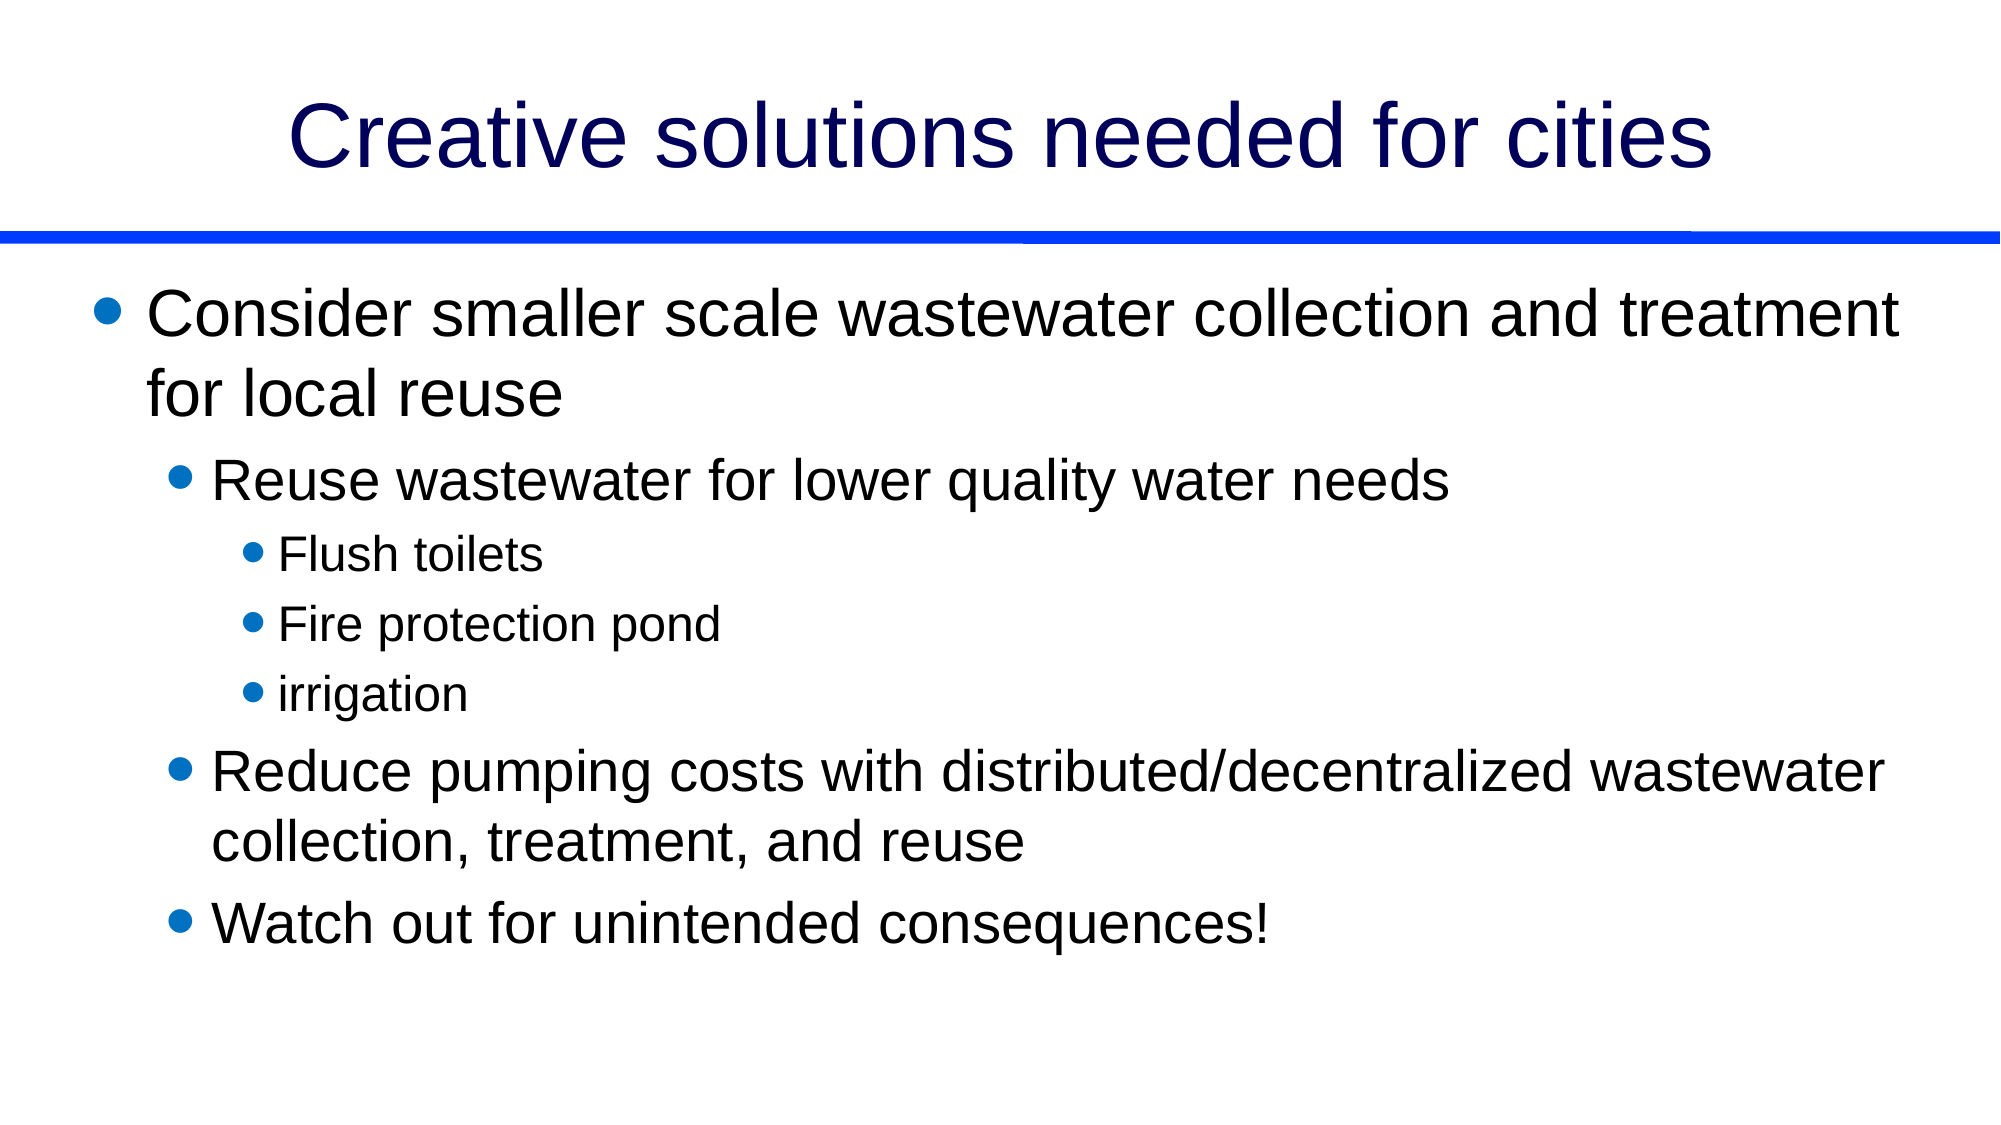

# Creative solutions needed for cities
Consider smaller scale wastewater collection and treatment for local reuse
Reuse wastewater for lower quality water needs
Flush toilets
Fire protection pond
irrigation
Reduce pumping costs with distributed/decentralized wastewater collection, treatment, and reuse
Watch out for unintended consequences!